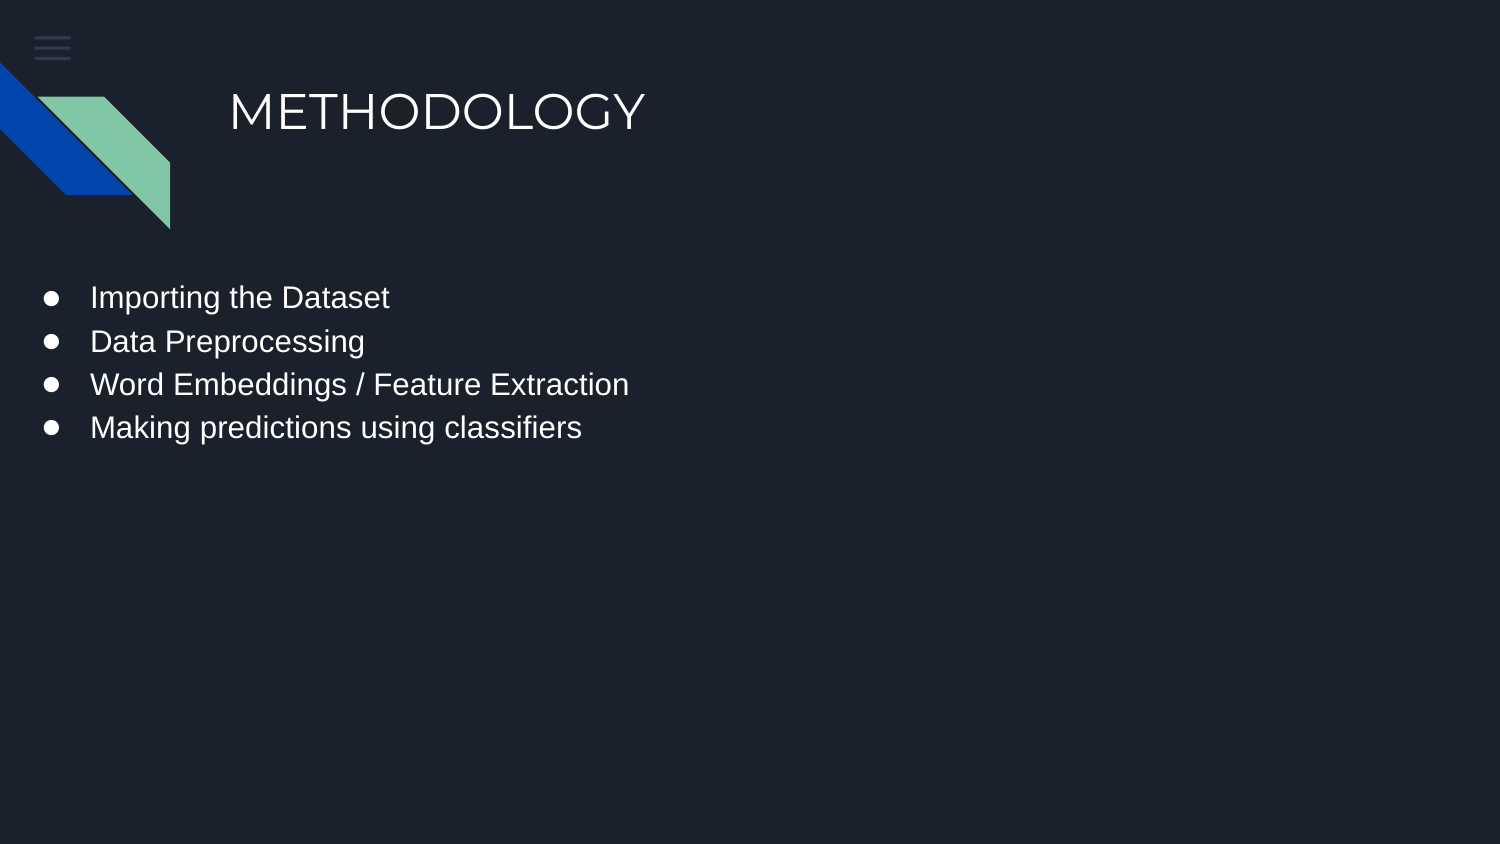

# METHODOLOGY
Importing the Dataset
Data Preprocessing
Word Embeddings / Feature Extraction
Making predictions using classifiers